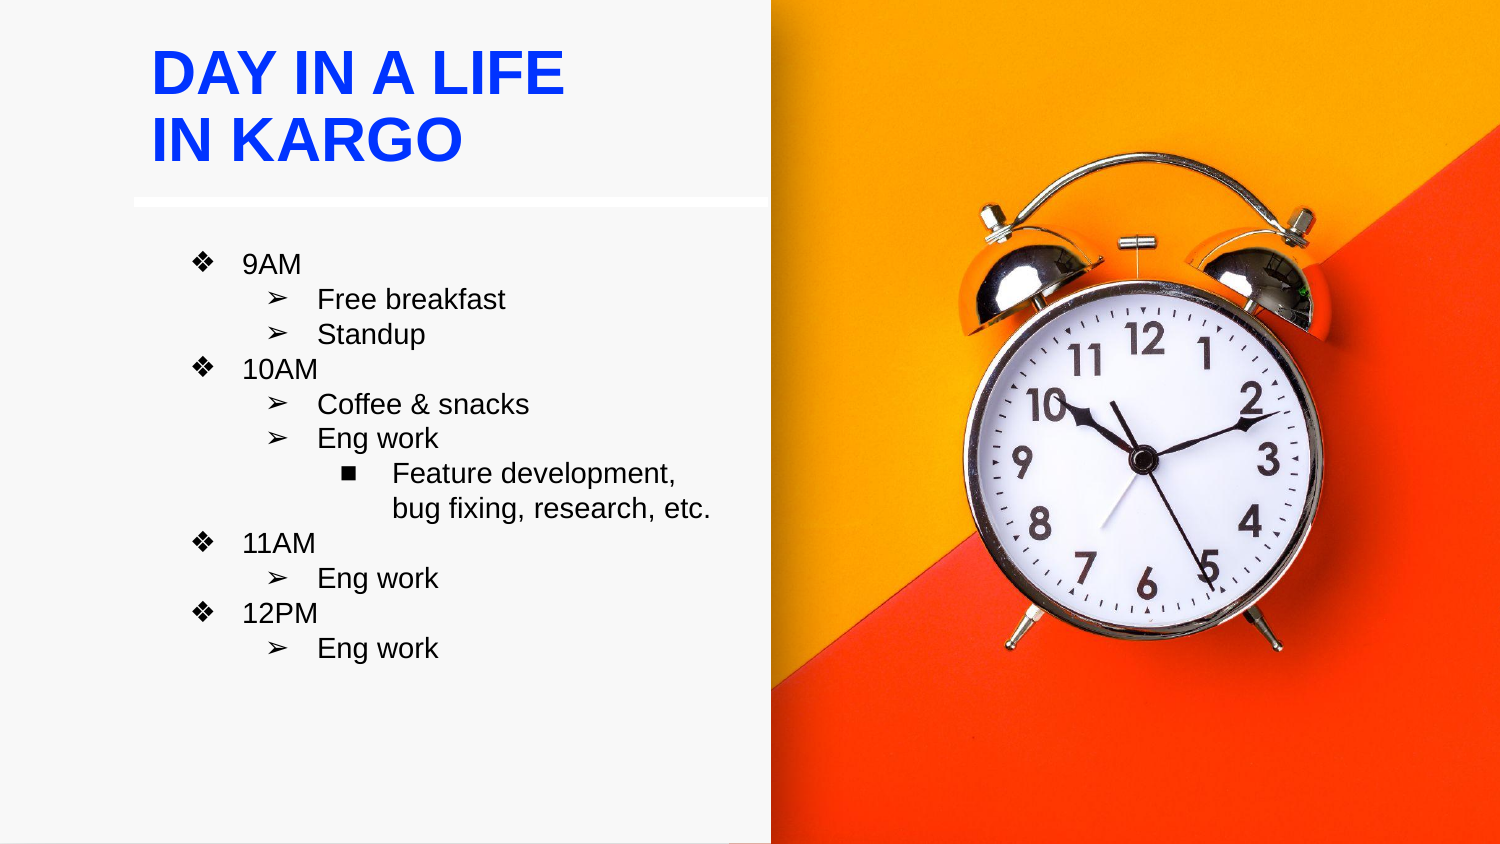

DAY IN A LIFE
IN KARGO
9AM
Free breakfast
Standup
10AM
Coffee & snacks
Eng work
Feature development, bug fixing, research, etc.
11AM
Eng work
12PM
Eng work